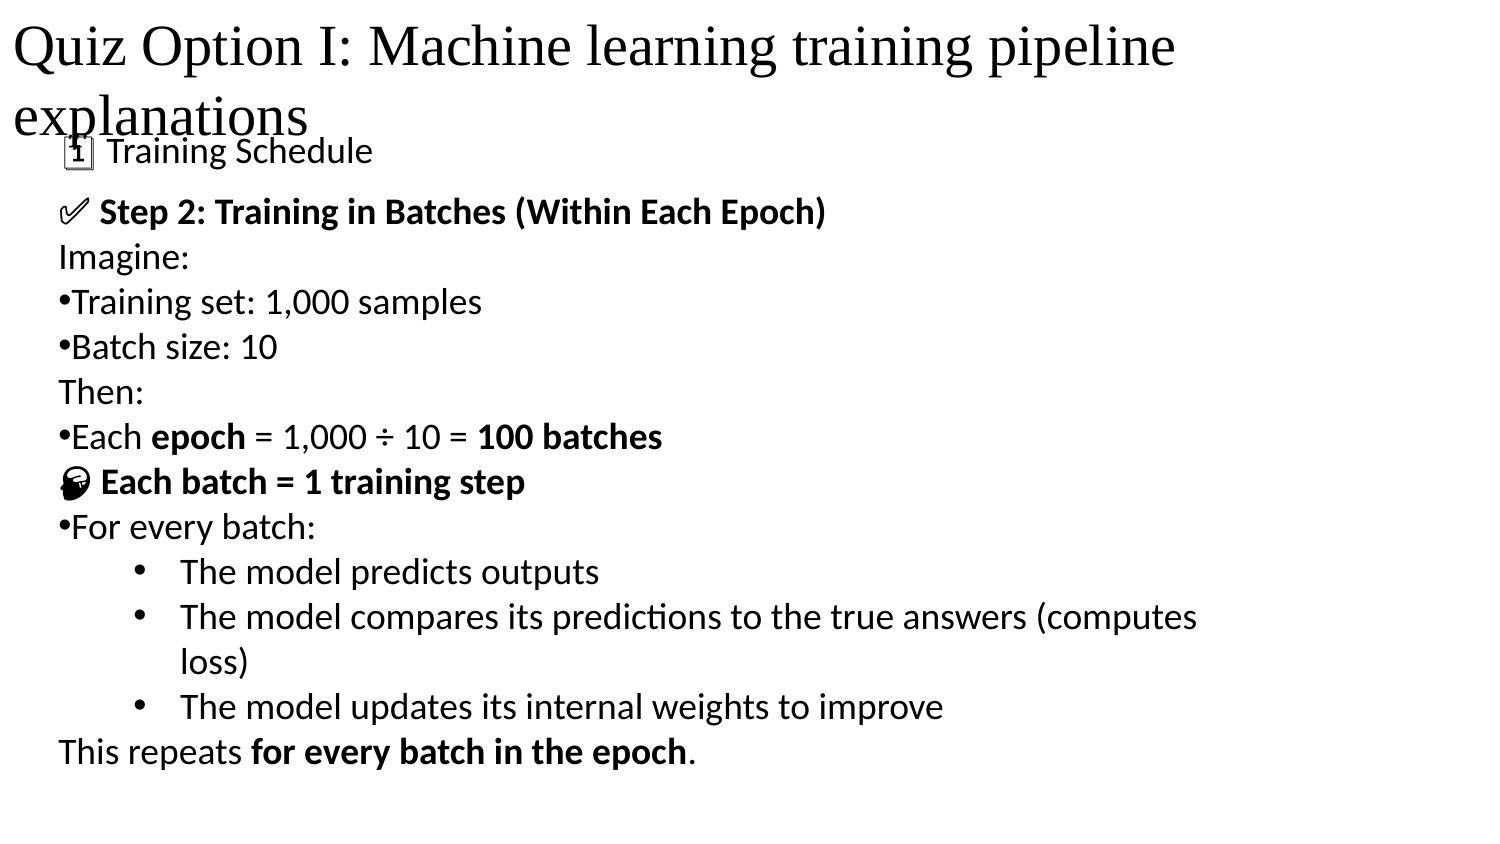

Quiz Option I: Machine learning training pipeline explanations

🗓️ Training Schedule
✅ Step 2: Training in Batches (Within Each Epoch)
Imagine:
Training set: 1,000 samples
Batch size: 10
Then:
Each epoch = 1,000 ÷ 10 = 100 batches
🧠 Each batch = 1 training step
For every batch:
The model predicts outputs
The model compares its predictions to the true answers (computes loss)
The model updates its internal weights to improve
This repeats for every batch in the epoch.